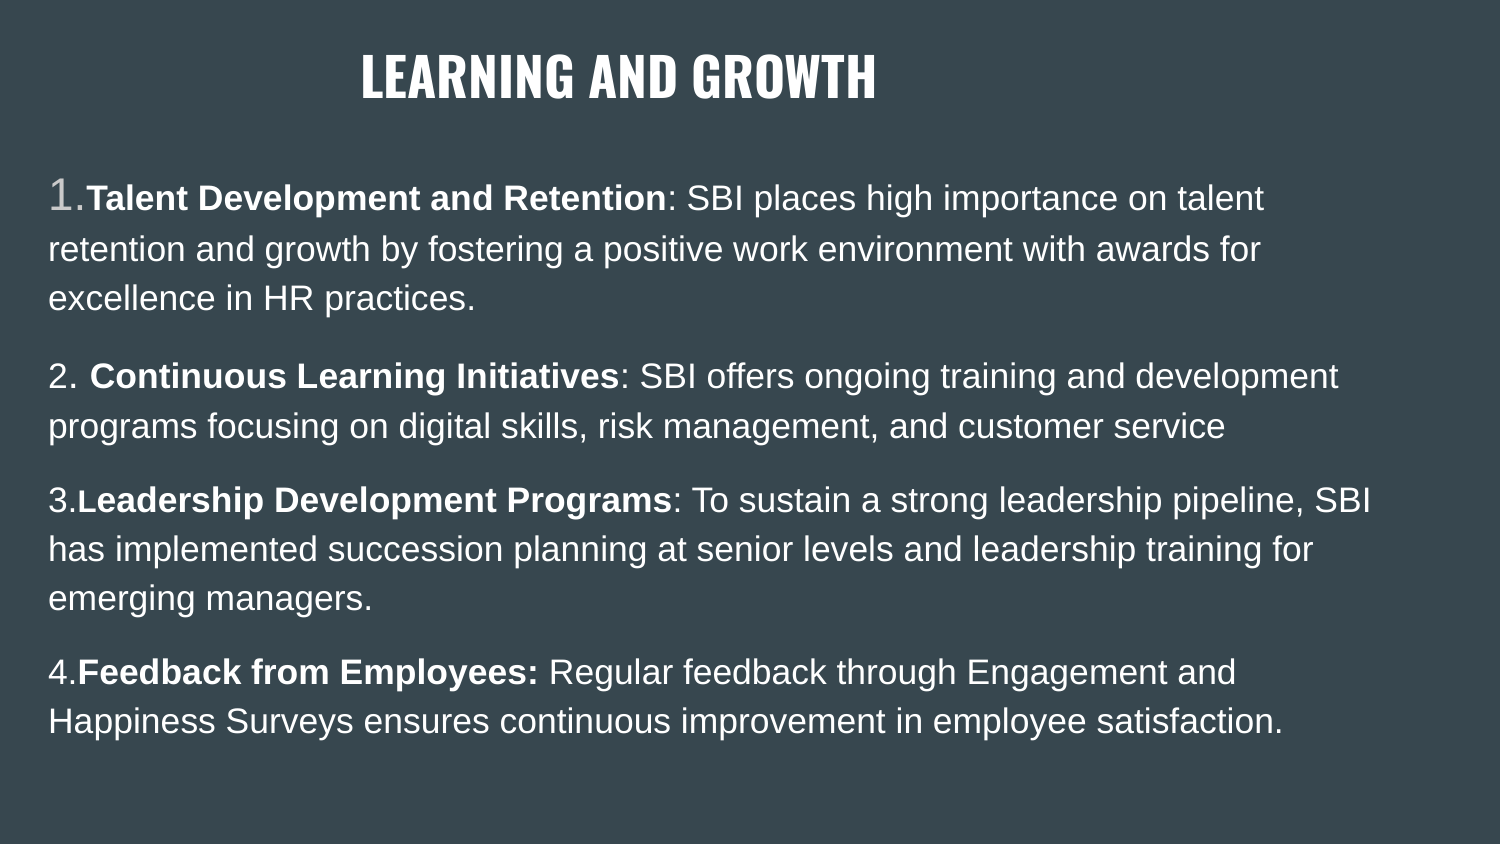

# LEARNING AND GROWTH
1.Talent Development and Retention: SBI places high importance on talent retention and growth by fostering a positive work environment with awards for excellence in HR practices.
2. Continuous Learning Initiatives: SBI offers ongoing training and development programs focusing on digital skills, risk management, and customer service
3.Leadership Development Programs: To sustain a strong leadership pipeline, SBI has implemented succession planning at senior levels and leadership training for emerging managers.
4.Feedback from Employees: Regular feedback through Engagement and Happiness Surveys ensures continuous improvement in employee satisfaction.